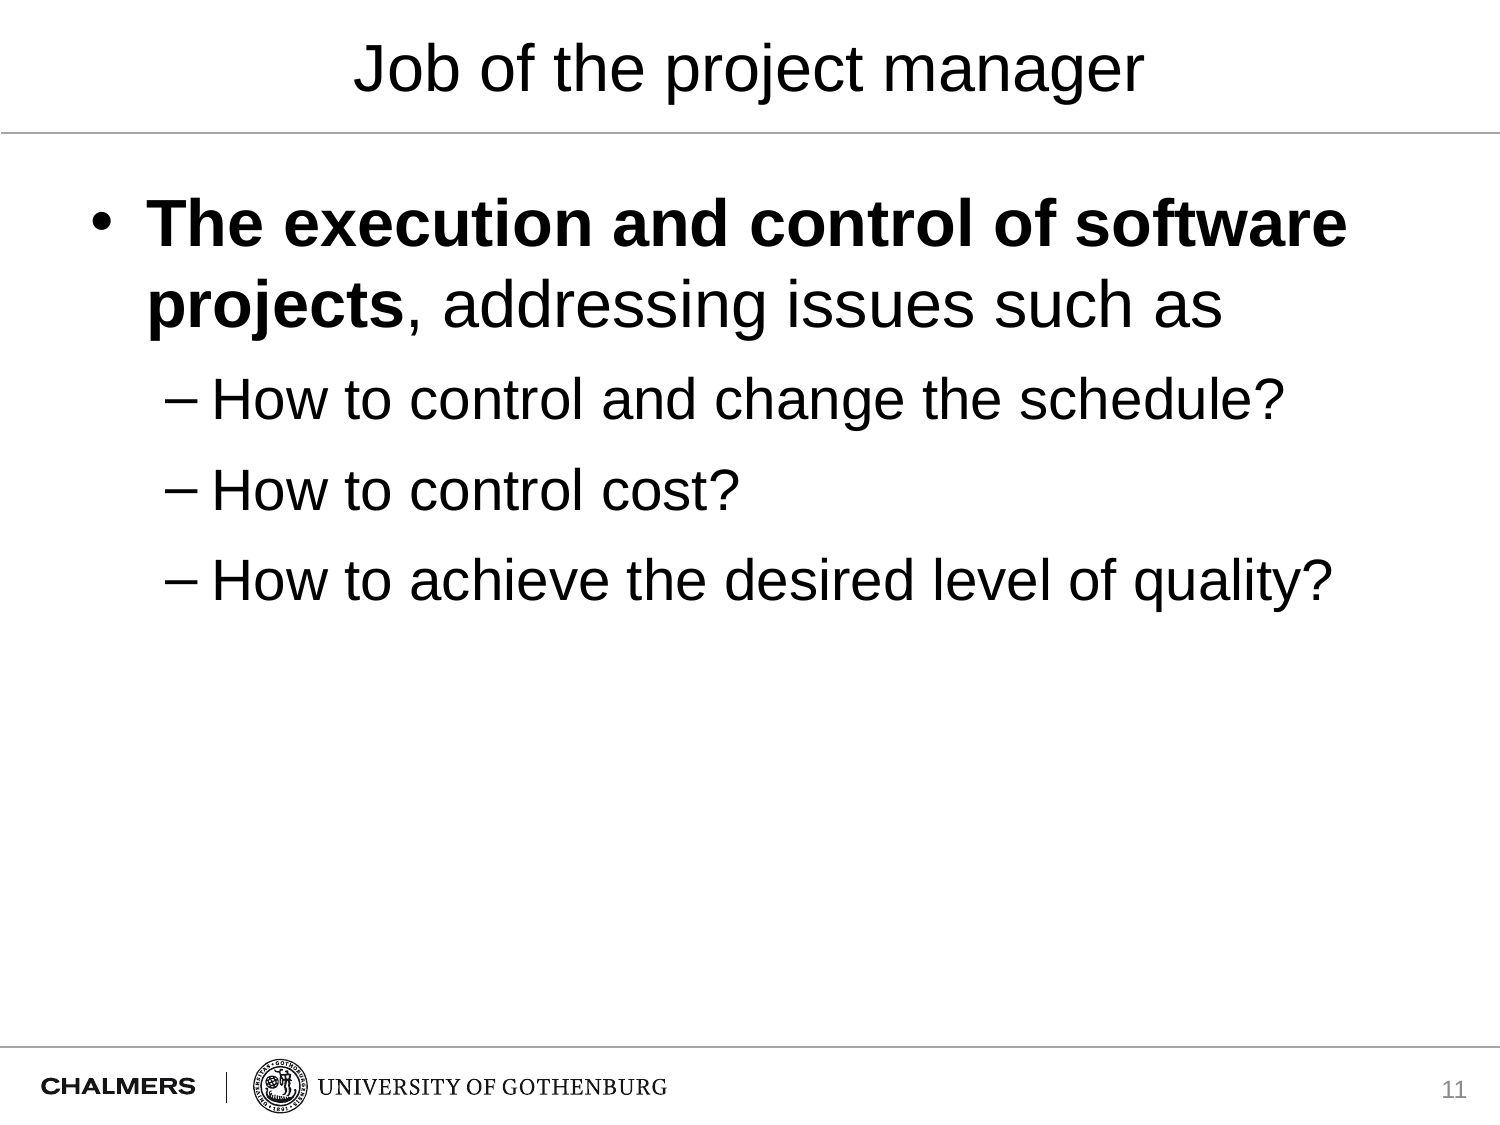

# Job of the project manager
The execution and control of software projects, addressing issues such as
How to control and change the schedule?
How to control cost?
How to achieve the desired level of quality?
11